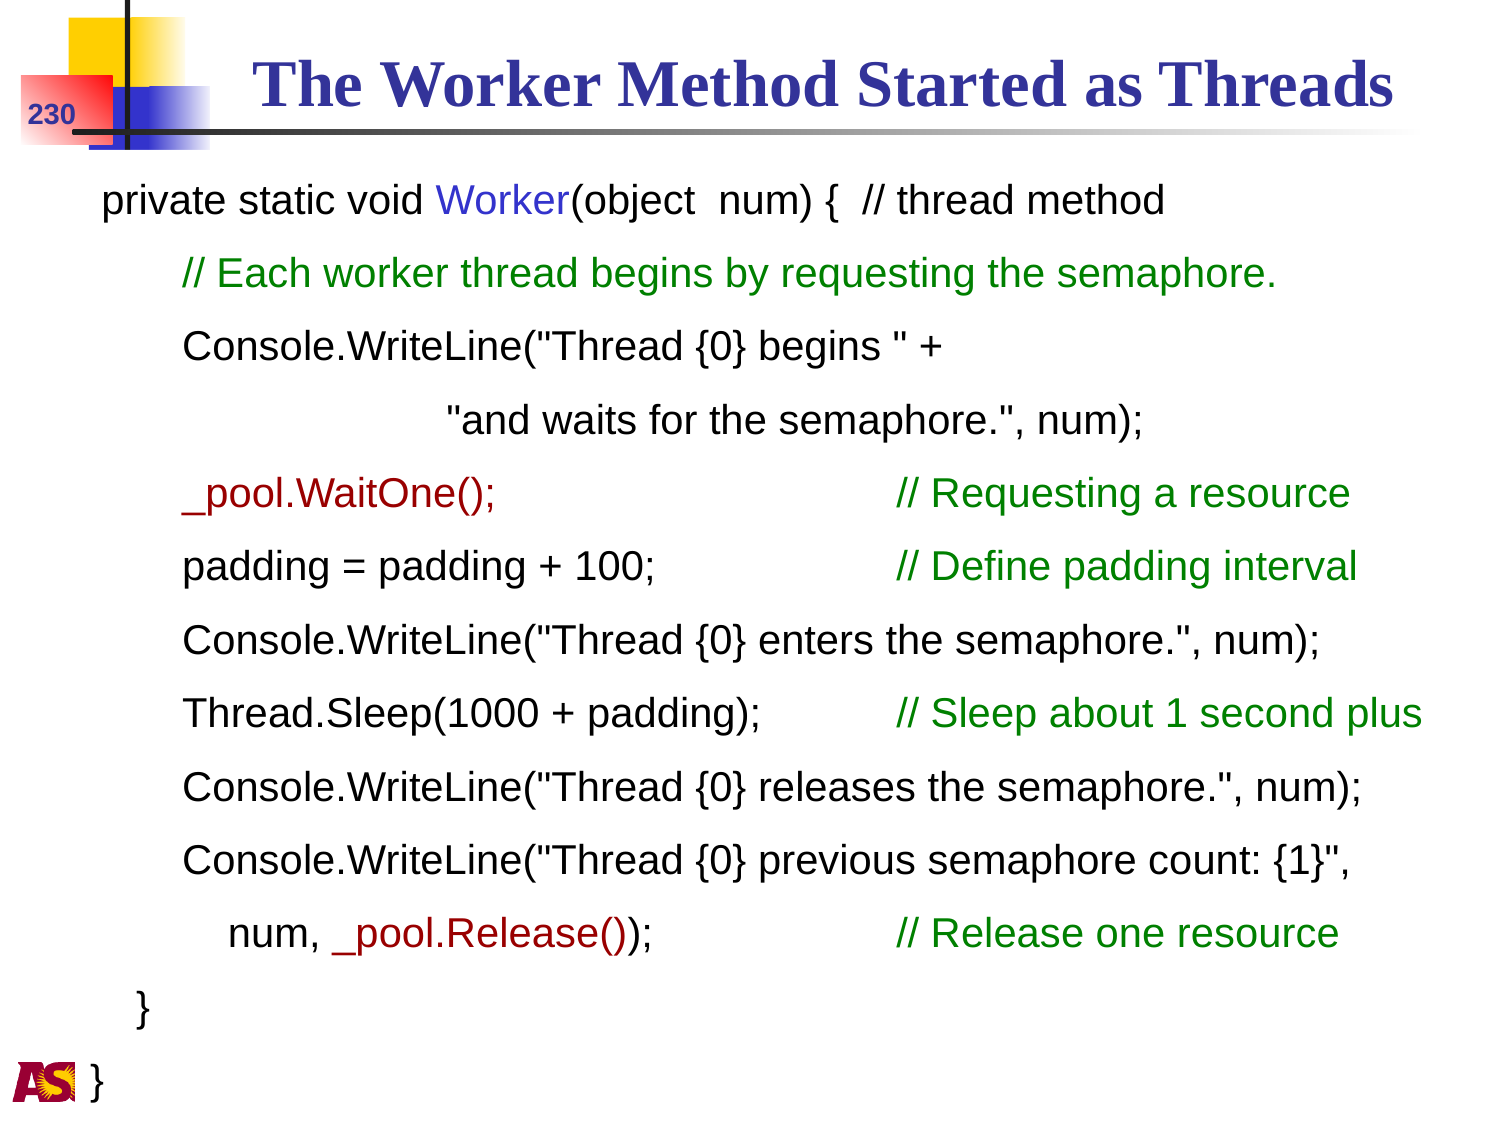

# The Worker Method Started as Threads
230
 private static void Worker(object  num) {  // thread method
        // Each worker thread begins by requesting the semaphore.
        Console.WriteLine("Thread {0} begins " +
            		"and waits for the semaphore.", num);
        _pool.WaitOne();			// Requesting a resource
        padding = padding + 100; 		// Define padding interval
        Console.WriteLine("Thread {0} enters the semaphore.", num);
        Thread.Sleep(1000 + padding);	// Sleep about 1 second plus
        Console.WriteLine("Thread {0} releases the semaphore.", num);
        Console.WriteLine("Thread {0} previous semaphore count: {1}",
            num, _pool.Release());		// Release one resource
    }
}